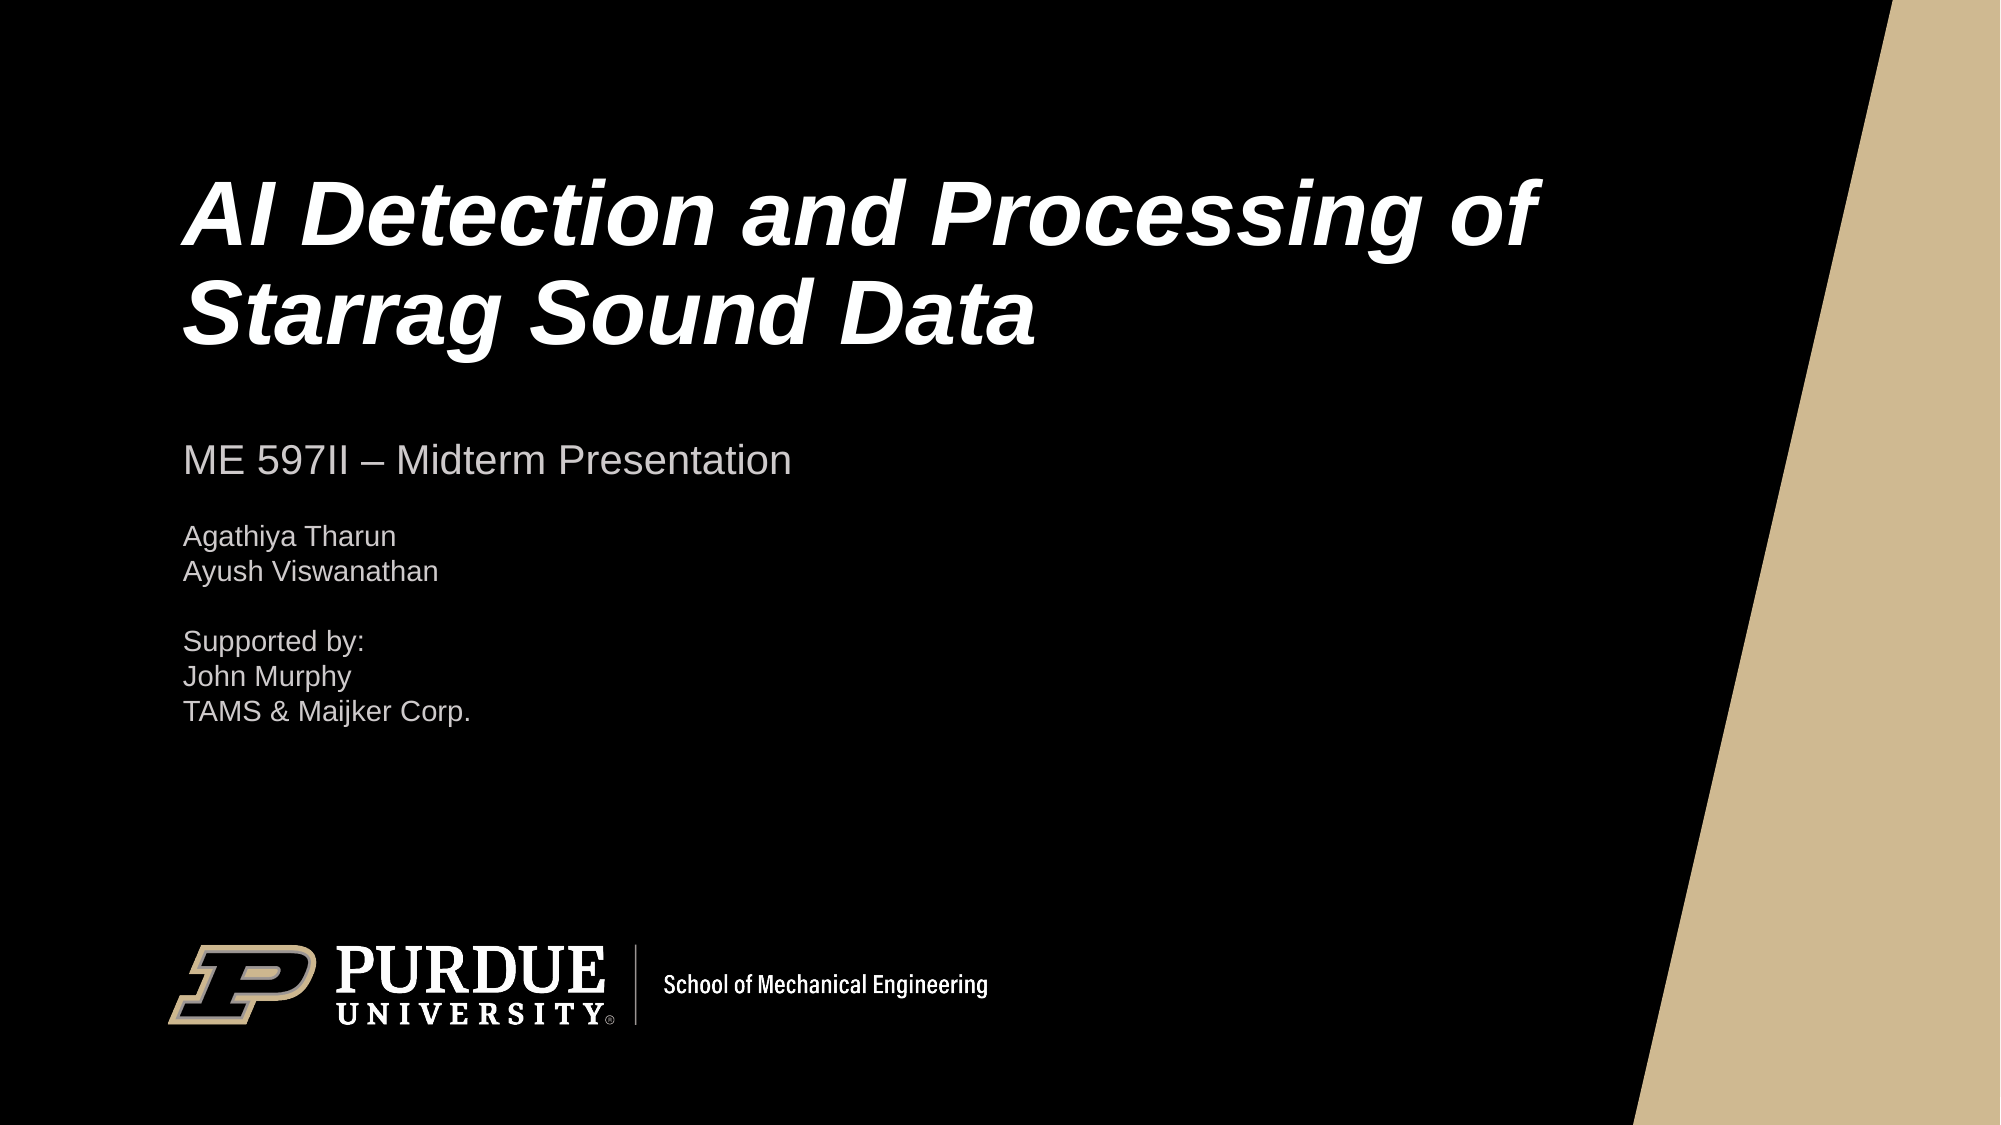

# AI Detection and Processing of Starrag Sound Data
ME 597II – Midterm Presentation

Agathiya Tharun
Ayush Viswanathan

Supported by:
John Murphy
TAMS & Maijker Corp.